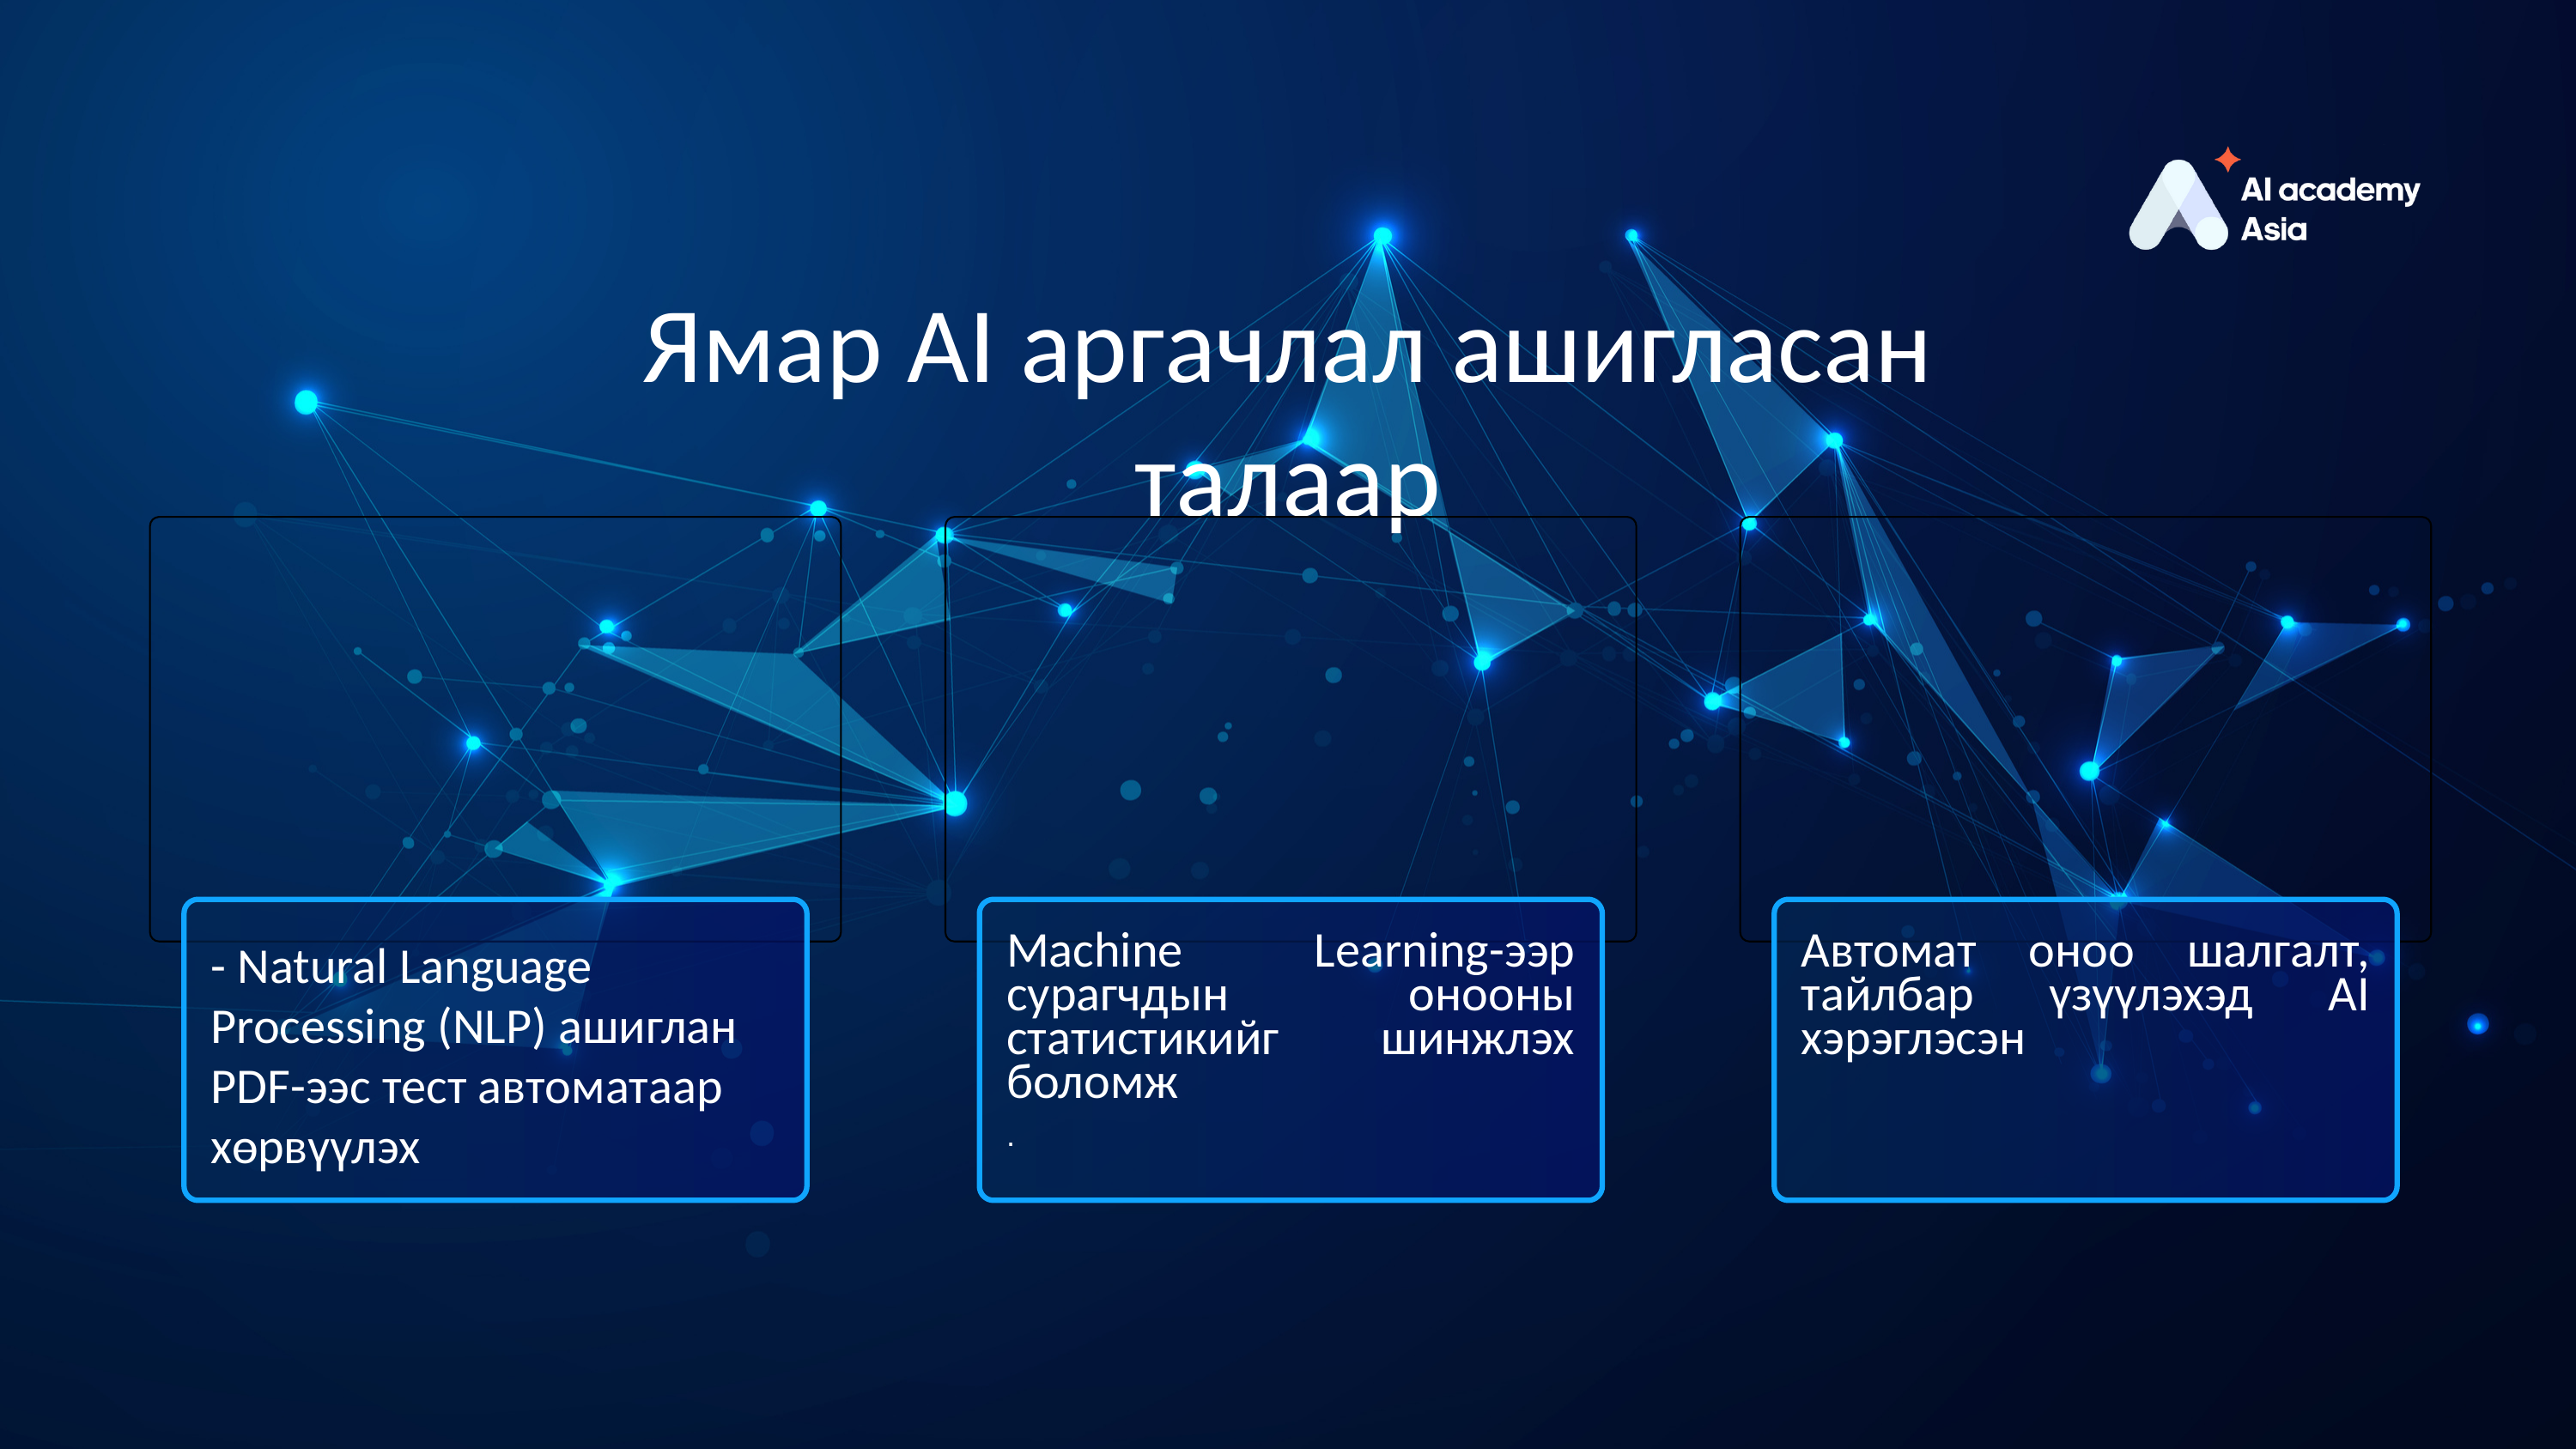

Ямар AI аргачлал ашигласан талаар

- Natural Language Processing (NLP) ашиглан PDF-ээс тест автоматаар хөрвүүлэх
Machine Learning-ээр сурагчдын онооны статистикийг шинжлэх боломж
.
Автомат оноо шалгалт, тайлбар үзүүлэхэд AI хэрэглэсэн